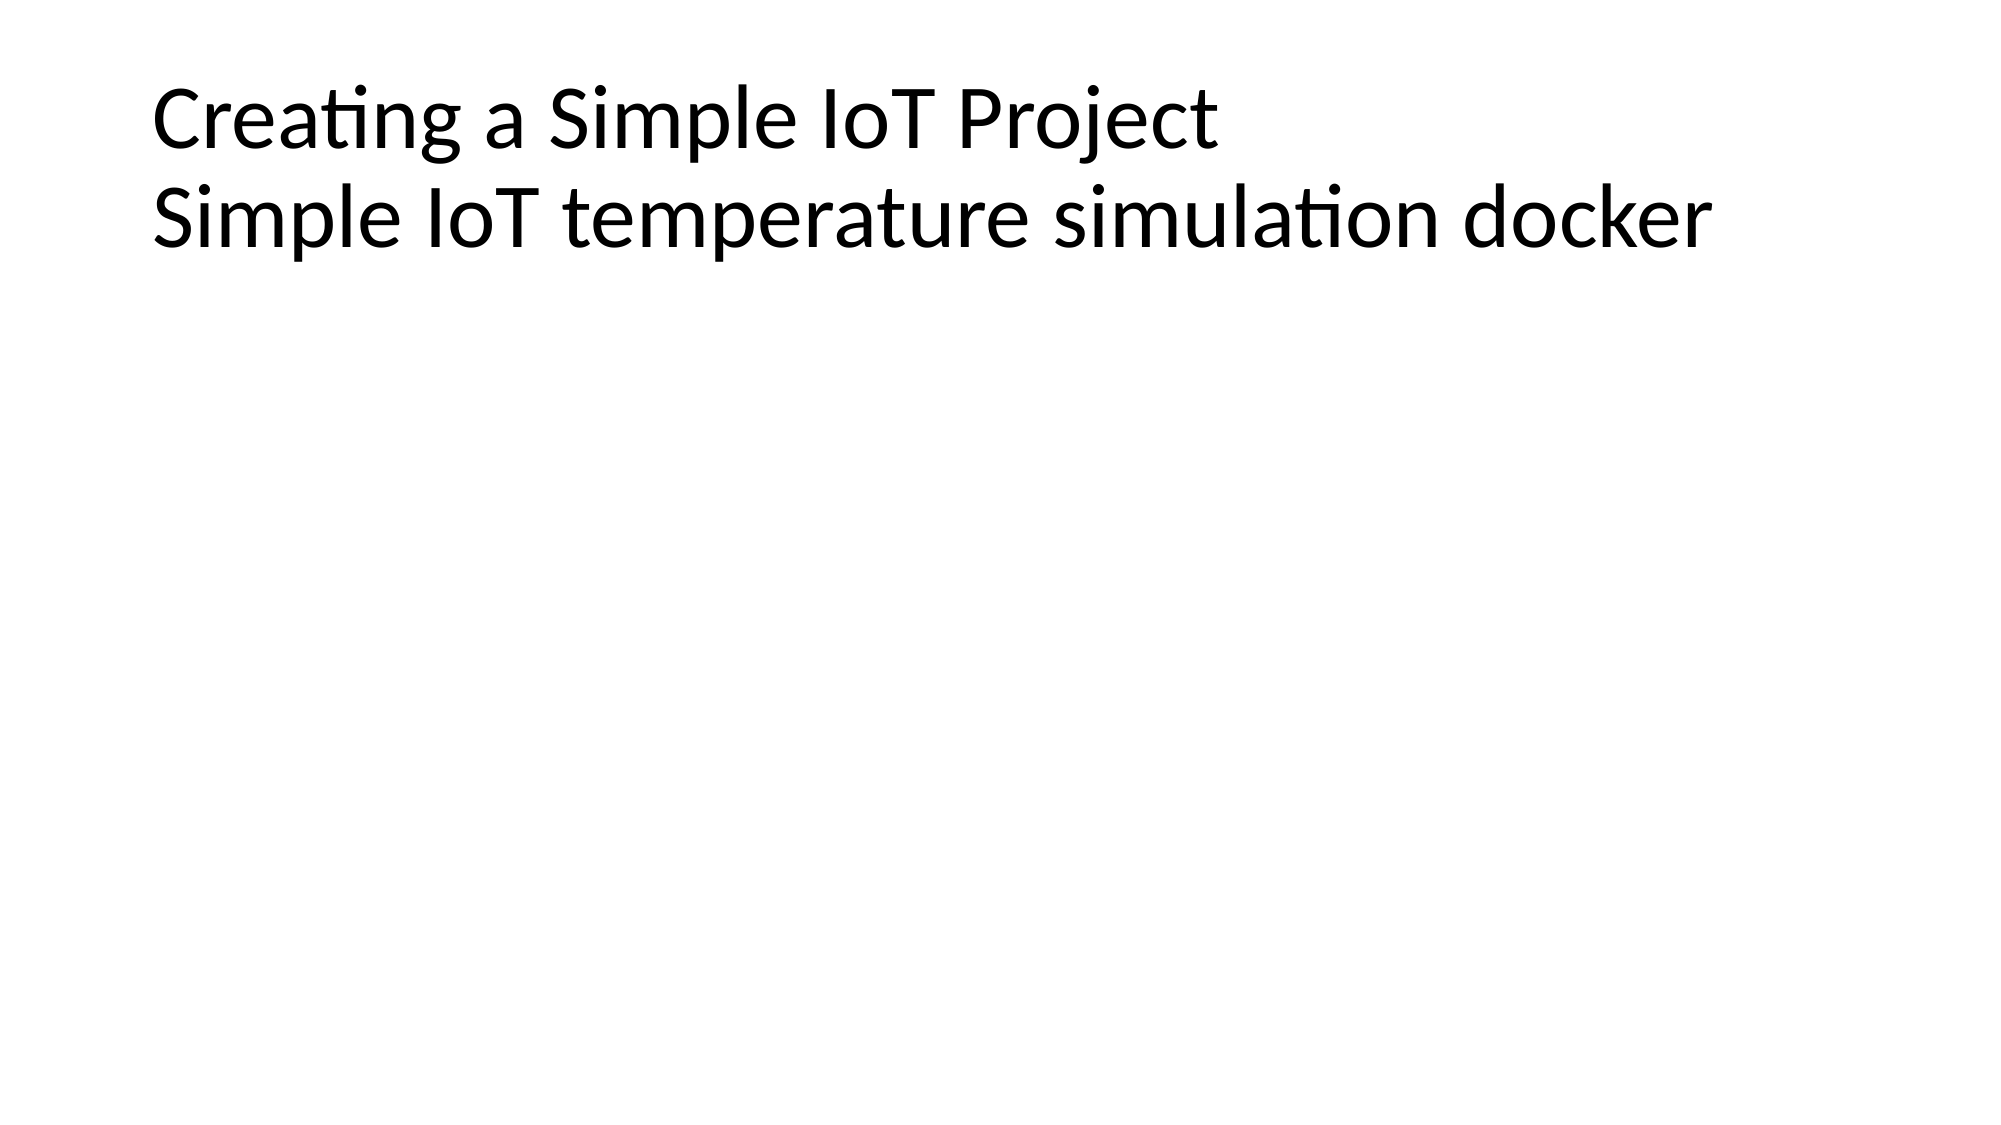

# Creating a Simple IoT Project Simple IoT temperature simulation docker